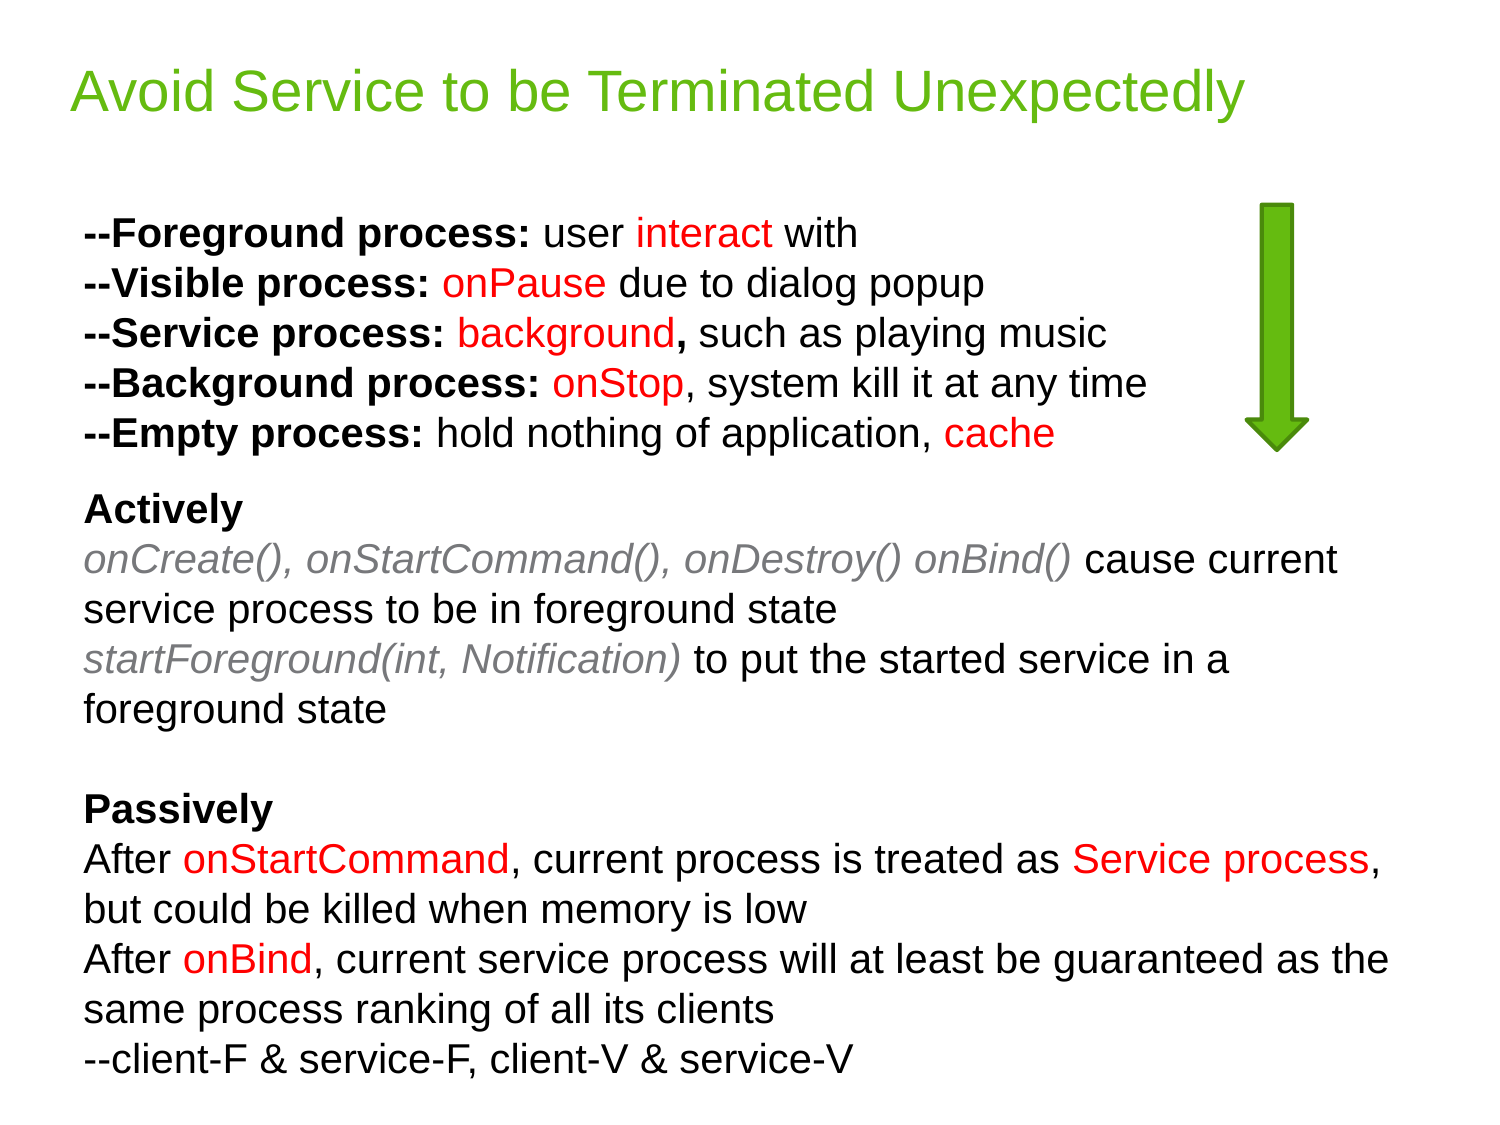

# Avoid Service to be Terminated Unexpectedly
--Foreground process: user interact with
--Visible process: onPause due to dialog popup
--Service process: background, such as playing music
--Background process: onStop, system kill it at any time
--Empty process: hold nothing of application, cache

Actively
onCreate(), onStartCommand(), onDestroy() onBind() cause current service process to be in foreground state
startForeground(int, Notification) to put the started service in a foreground state

Passively
After onStartCommand, current process is treated as Service process, but could be killed when memory is low
After onBind, current service process will at least be guaranteed as the same process ranking of all its clients
--client-F & service-F, client-V & service-V